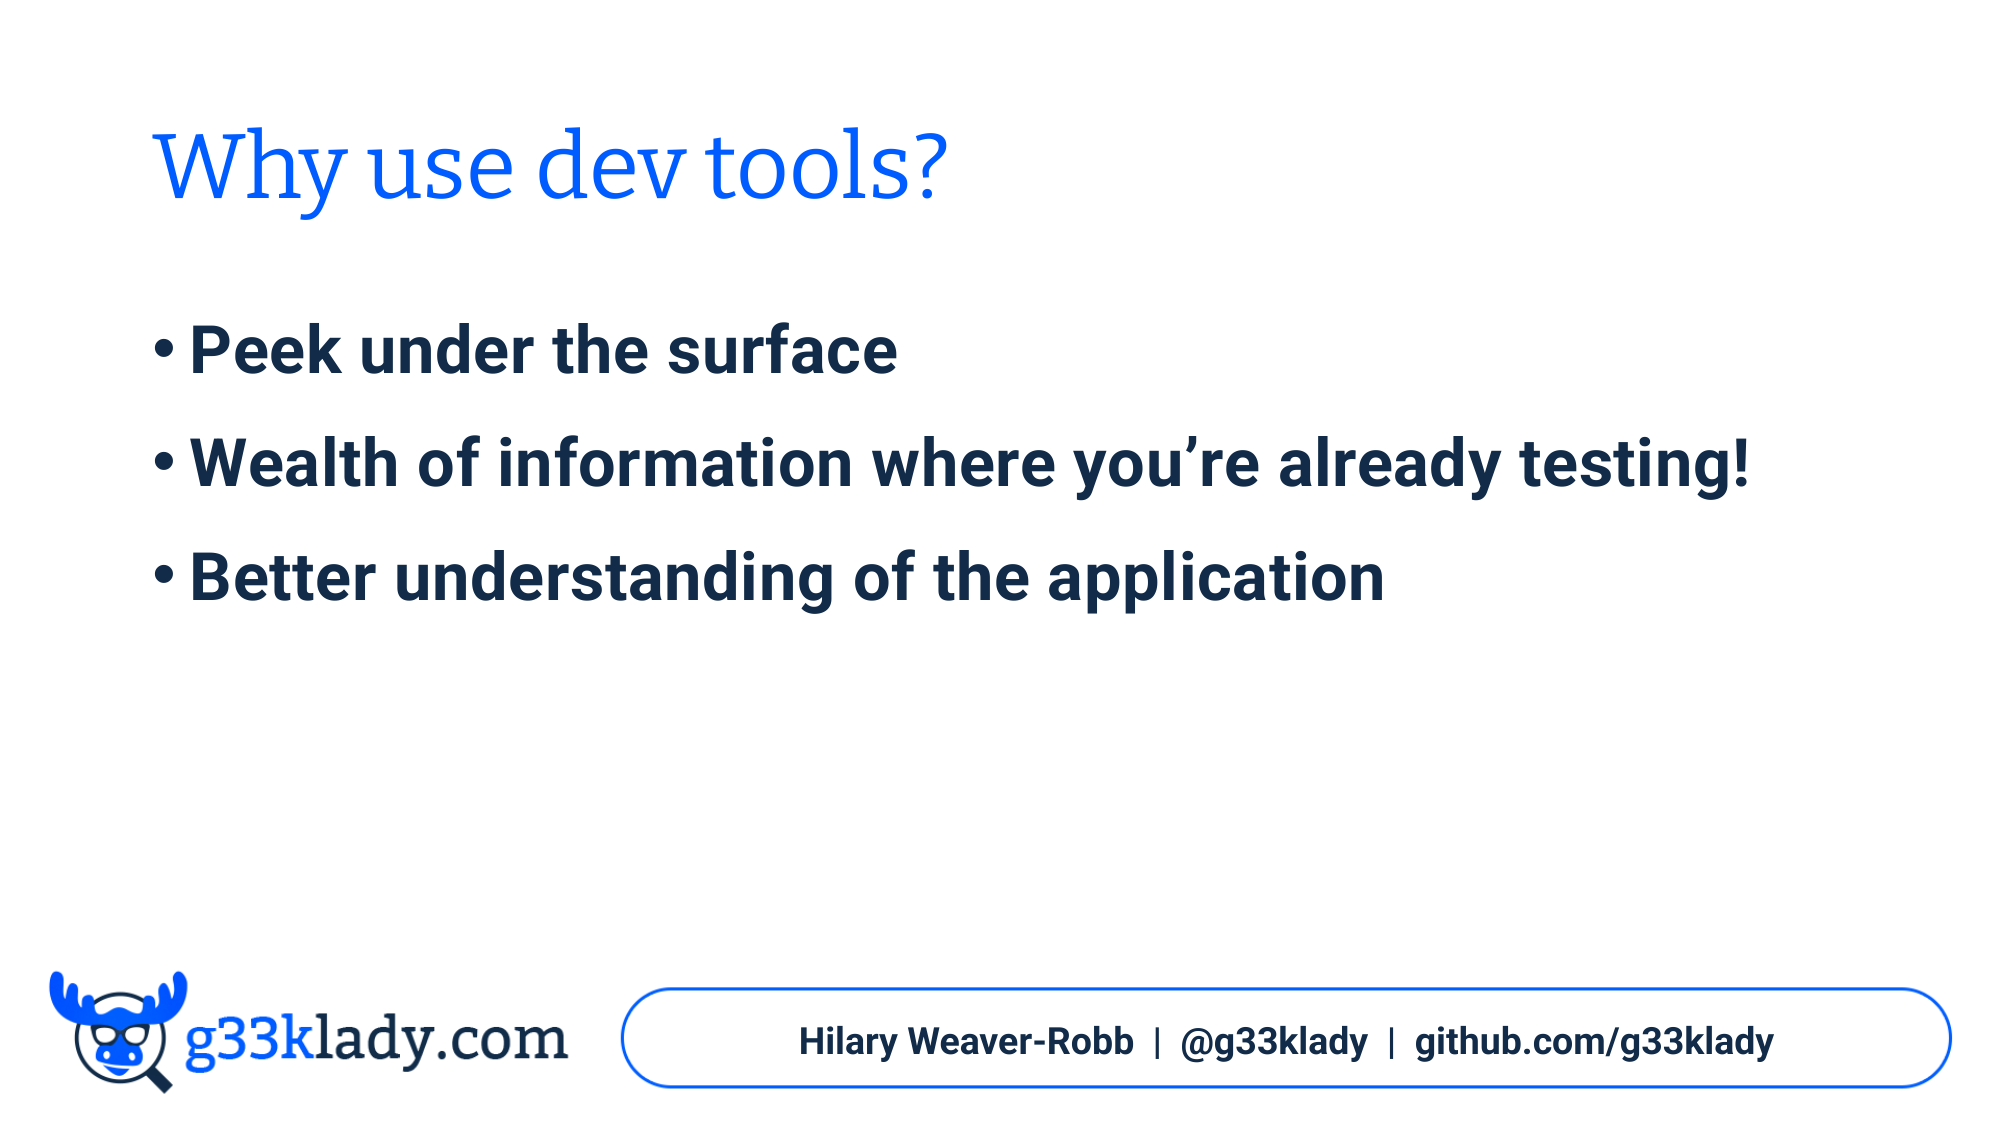

# Why use dev tools?
Peek under the surface
Wealth of information where you’re already testing!
Better understanding of the application
Hilary Weaver-Robb  |  @g33klady  |  github.com/g33klady